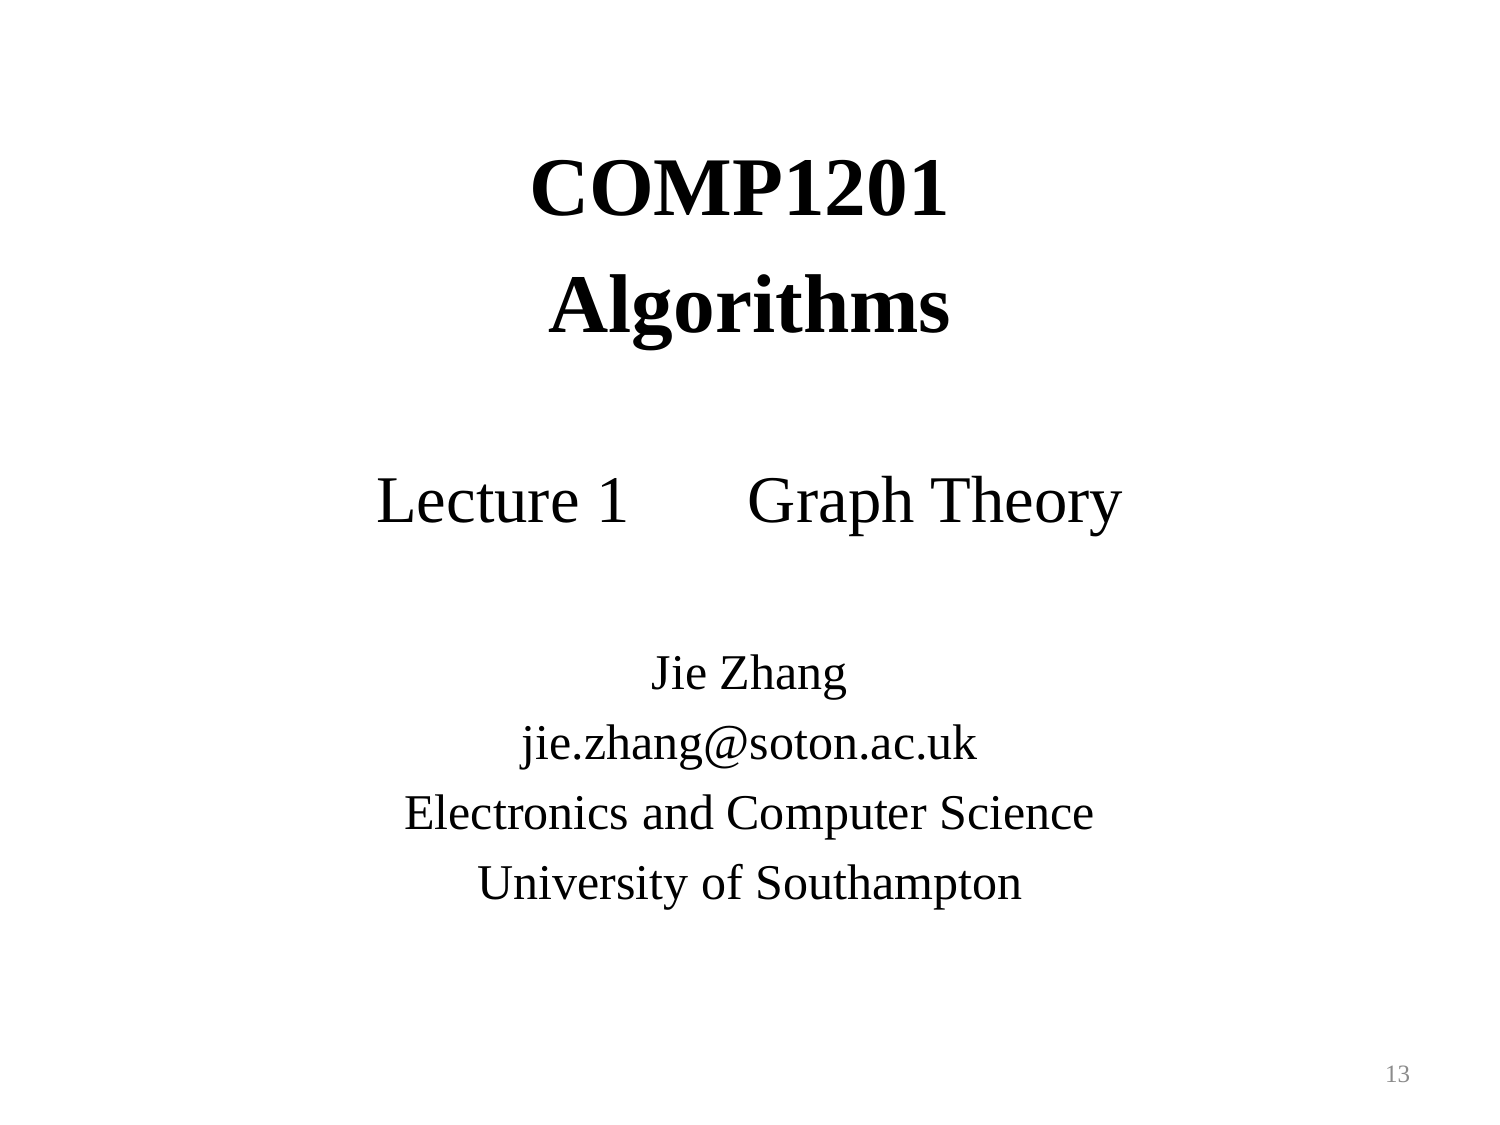

COMP1201
Algorithms

Lecture 1       Graph Theory

Jie Zhang
jie.zhang@soton.ac.uk
Electronics and Computer Science
University of Southampton

13